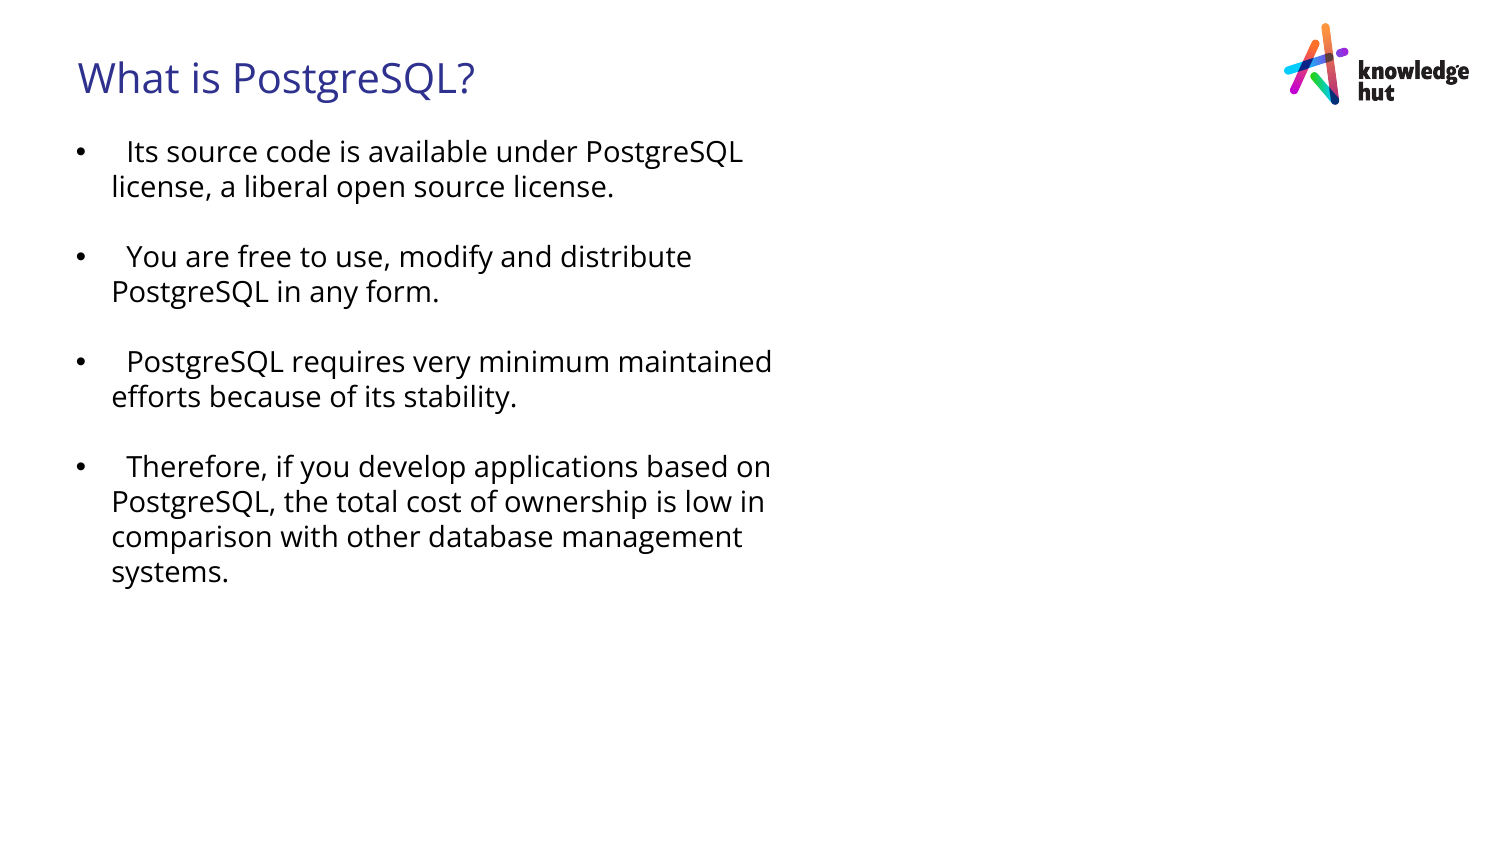

What is PostgreSQL?
  Its source code is available under PostgreSQL license, a liberal open source license.

  You are free to use, modify and distribute PostgreSQL in any form.

  PostgreSQL requires very minimum maintained efforts because of its stability.

  Therefore, if you develop applications based on PostgreSQL, the total cost of ownership is low in comparison with other database management systems.